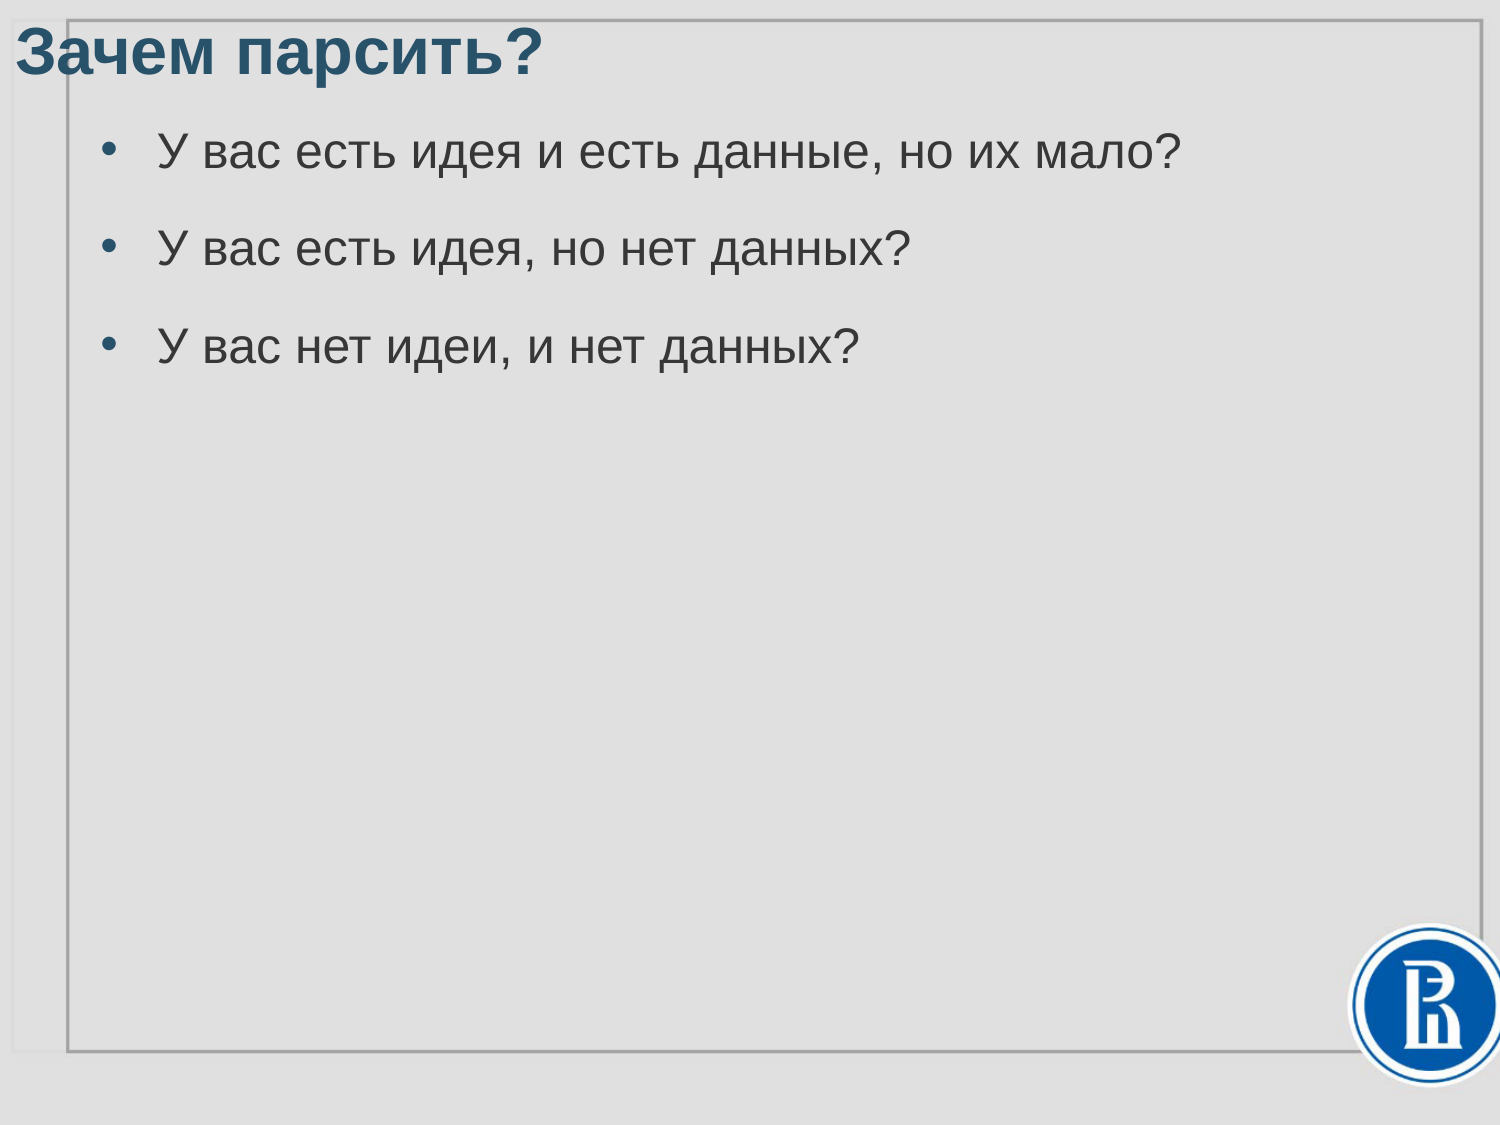

Зачем парсить?
У вас есть идея и есть данные, но их мало?
У вас есть идея, но нет данных?
У вас нет идеи, и нет данных?